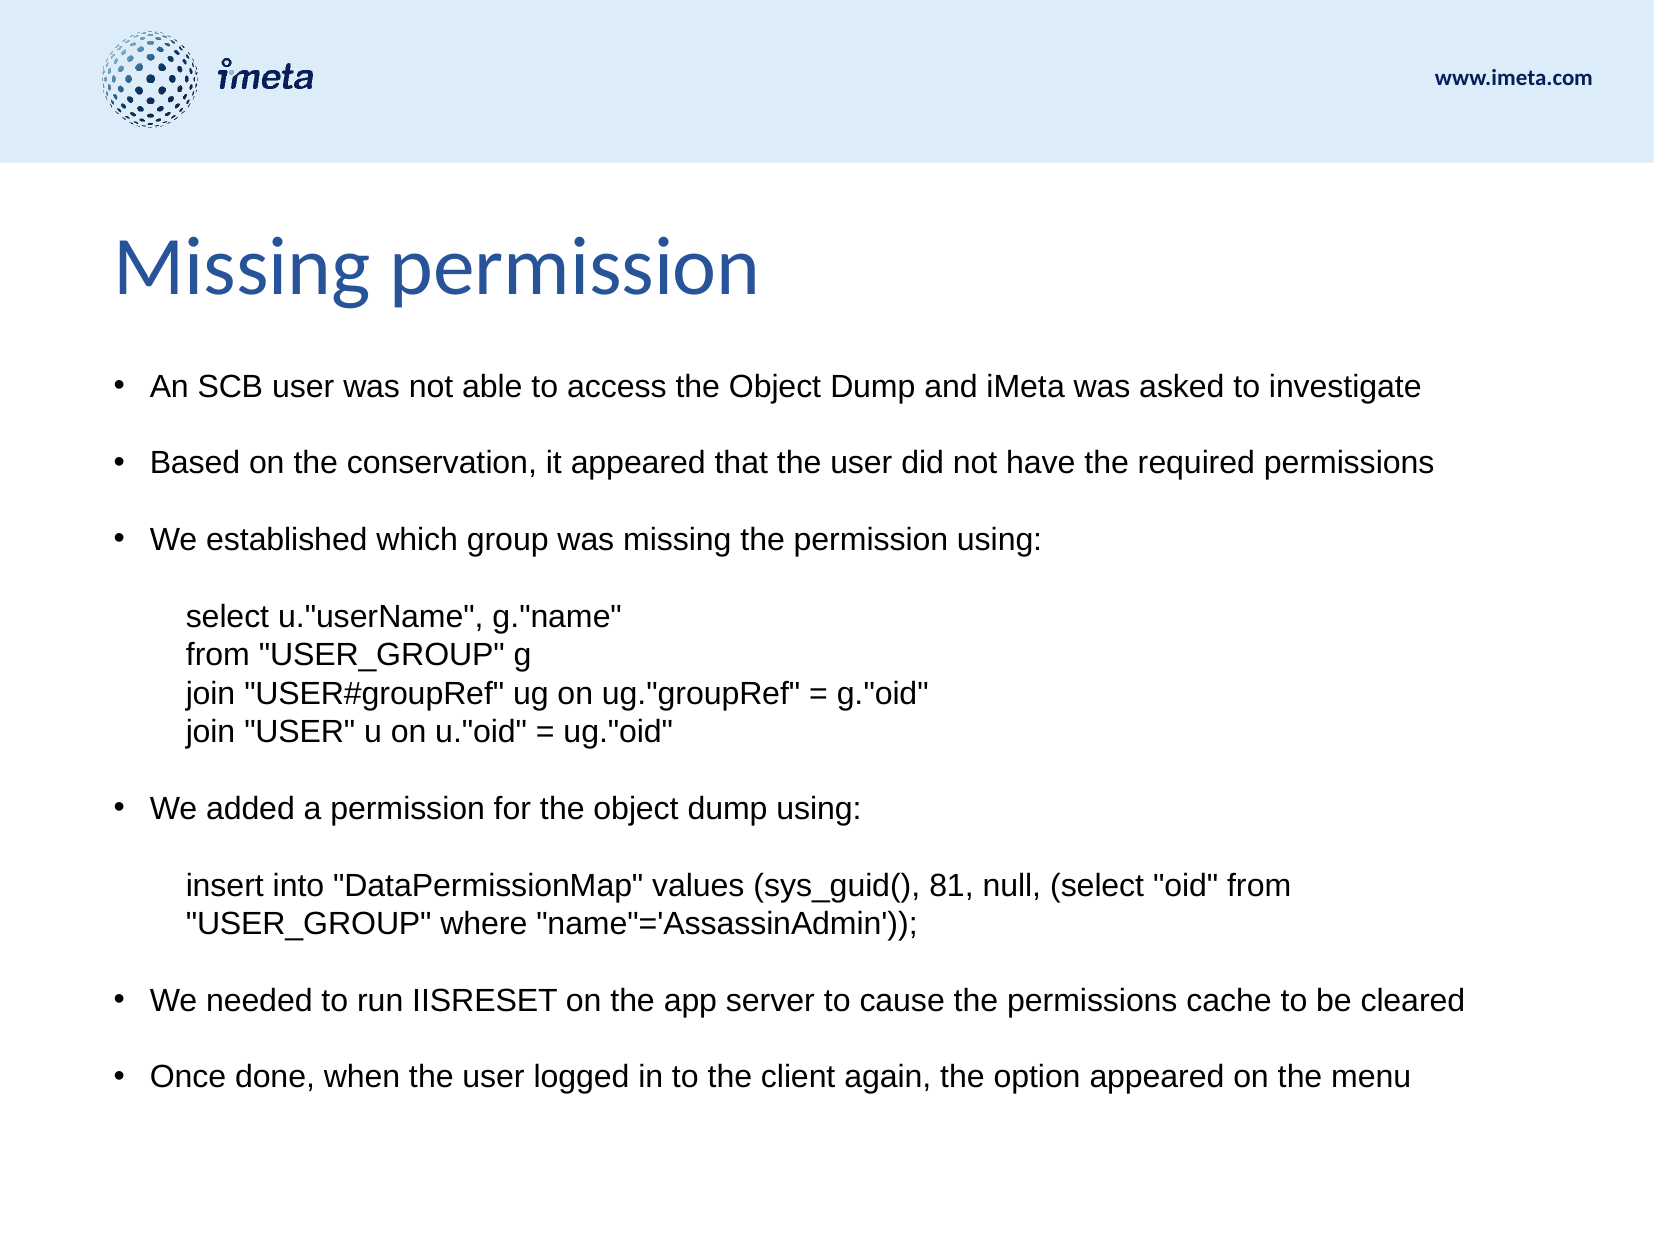

# Missing permission
An SCB user was not able to access the Object Dump and iMeta was asked to investigate

Based on the conservation, it appeared that the user did not have the required permissions

We established which group was missing the permission using:

select u."userName", g."name"
from "USER_GROUP" g
join "USER#groupRef" ug on ug."groupRef" = g."oid"
join "USER" u on u."oid" = ug."oid"

We added a permission for the object dump using:

insert into "DataPermissionMap" values (sys_guid(), 81, null, (select "oid" from "USER_GROUP" where "name"='AssassinAdmin'));

We needed to run IISRESET on the app server to cause the permissions cache to be cleared

Once done, when the user logged in to the client again, the option appeared on the menu